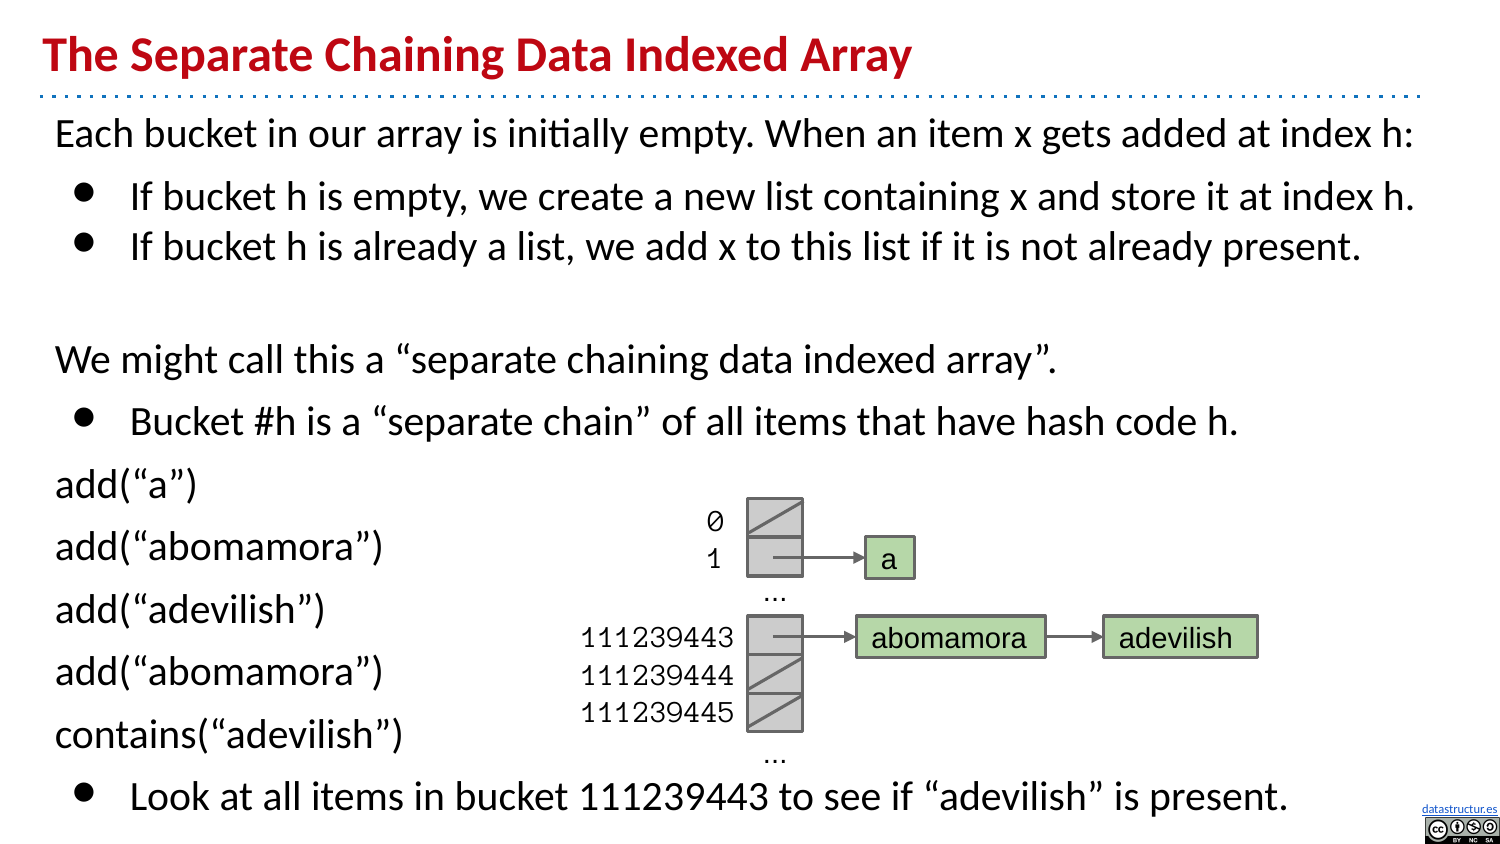

# The Separate Chaining Data Indexed Array
Each bucket in our array is initially empty. When an item x gets added at index h:
If bucket h is empty, we create a new list containing x and store it at index h.
If bucket h is already a list, we add x to this list if it is not already present.
We might call this a “separate chaining data indexed array”.
Bucket #h is a “separate chain” of all items that have hash code h.
add(“a”)
add(“abomamora”)
add(“adevilish”)
add(“abomamora”)
contains(“adevilish”)
Look at all items in bucket 111239443 to see if “adevilish” is present.

0
1

a

...
111239443
111239444
111239445

abomamora
adevilish

...